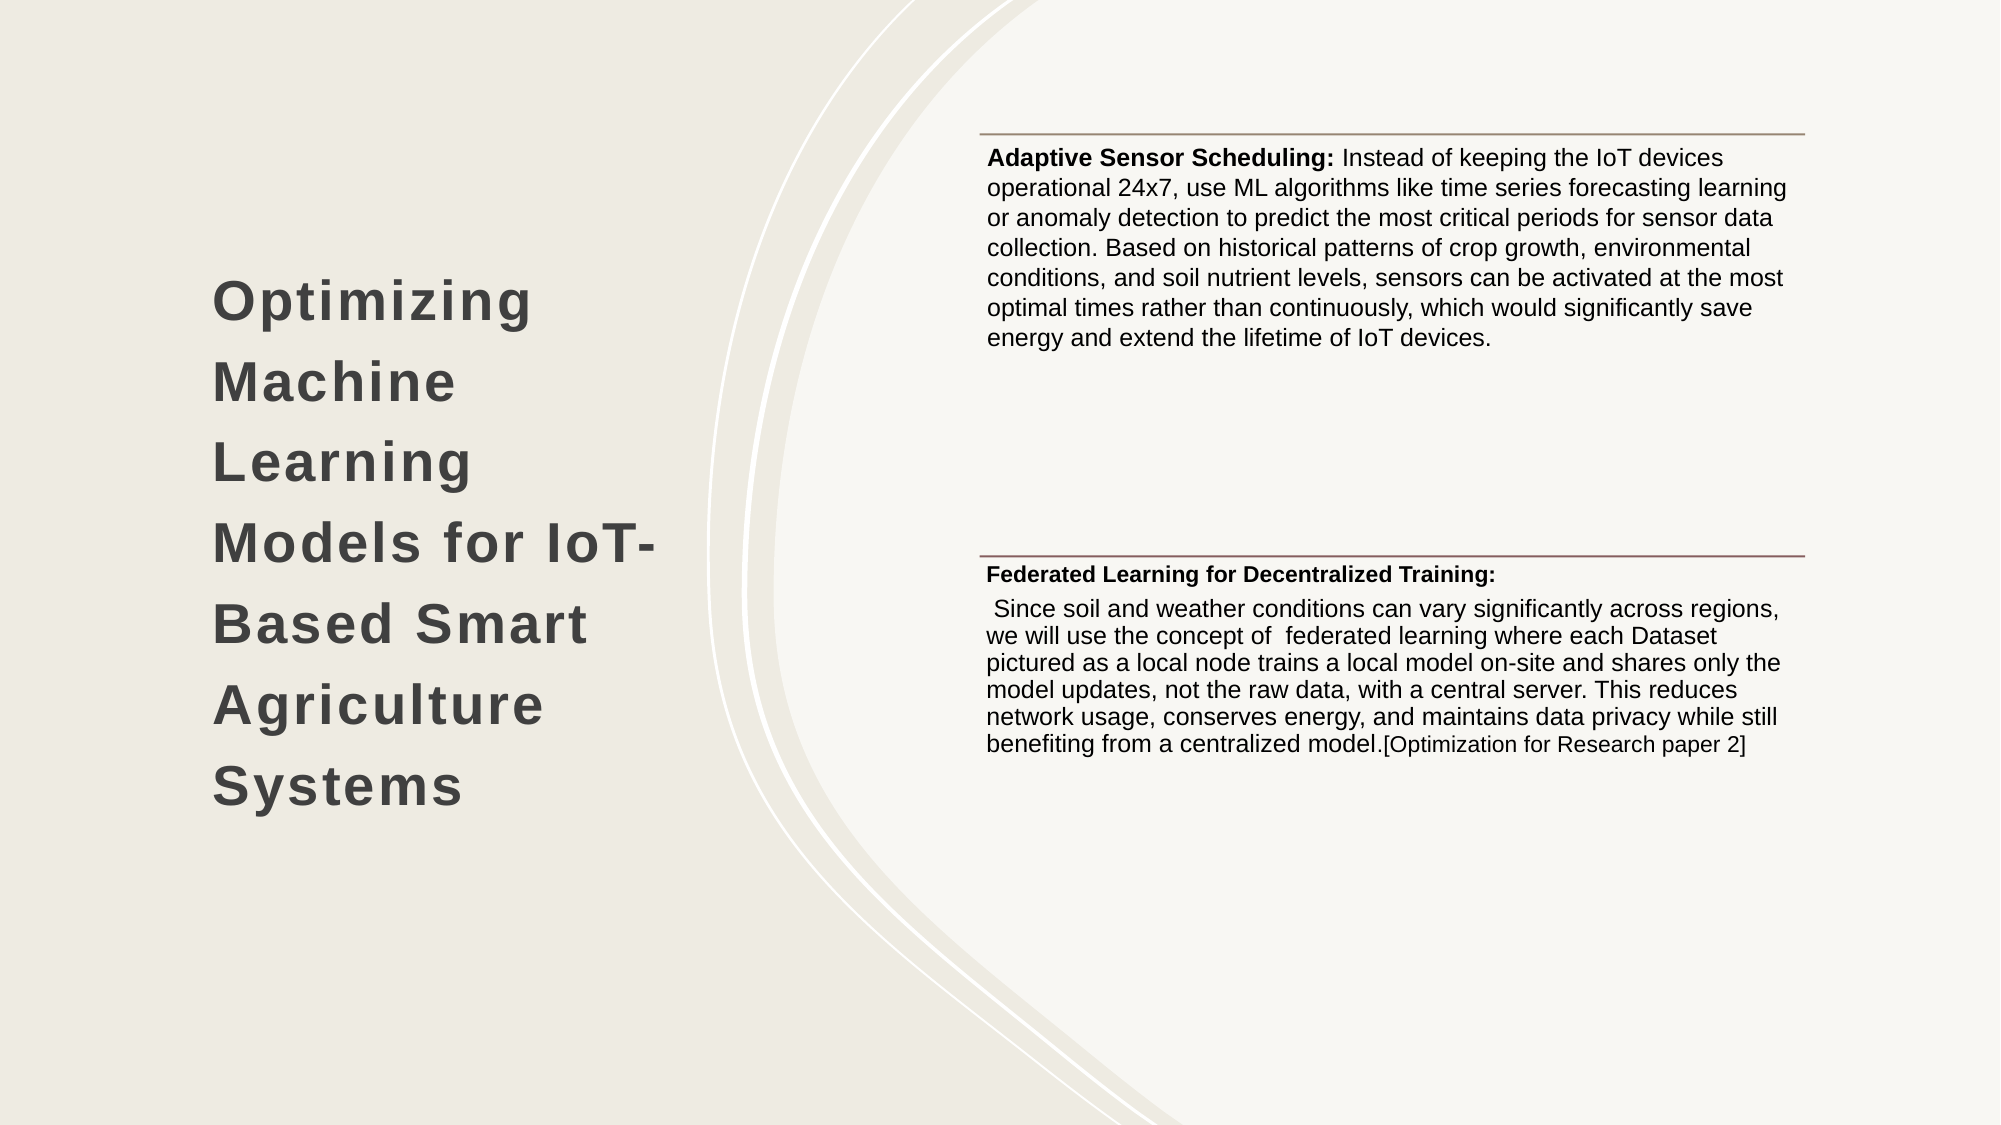

Adaptive Sensor Scheduling: Instead of keeping the IoT devices operational 24x7, use ML algorithms like time series forecasting learning or anomaly detection to predict the most critical periods for sensor data collection. Based on historical patterns of crop growth, environmental conditions, and soil nutrient levels, sensors can be activated at the most optimal times rather than continuously, which would significantly save energy and extend the lifetime of IoT devices.

Federated Learning for Decentralized Training:
 Since soil and weather conditions can vary significantly across regions, we will use the concept of  federated learning where each Dataset pictured as a local node trains a local model on-site and shares only the model updates, not the raw data, with a central server. This reduces network usage, conserves energy, and maintains data privacy while still benefiting from a centralized model.[Optimization for Research paper 2]
# Optimizing Machine Learning Models for IoT-Based Smart Agriculture Systems